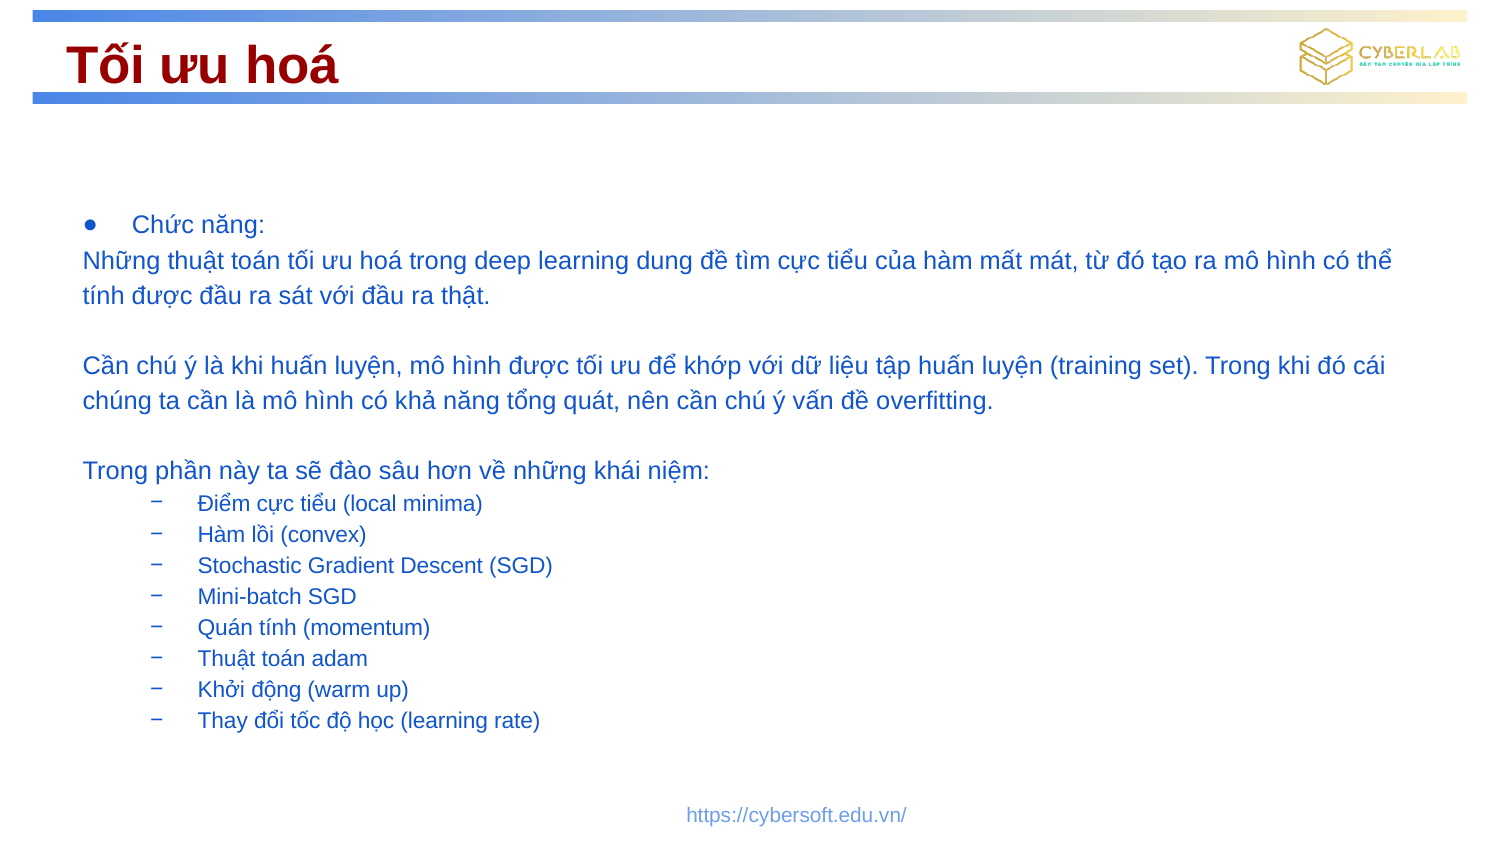

# Tối ưu hoá
Chức năng:
Những thuật toán tối ưu hoá trong deep learning dung đề tìm cực tiểu của hàm mất mát, từ đó tạo ra mô hình có thể tính được đầu ra sát với đầu ra thật.

Cần chú ý là khi huấn luyện, mô hình được tối ưu để khớp với dữ liệu tập huấn luyện (training set). Trong khi đó cái chúng ta cần là mô hình có khả năng tổng quát, nên cần chú ý vấn đề overfitting.

Trong phần này ta sẽ đào sâu hơn về những khái niệm:
Điểm cực tiểu (local minima)
Hàm lồi (convex)
Stochastic Gradient Descent (SGD)
Mini-batch SGD
Quán tính (momentum)
Thuật toán adam
Khởi động (warm up)
Thay đổi tốc độ học (learning rate)